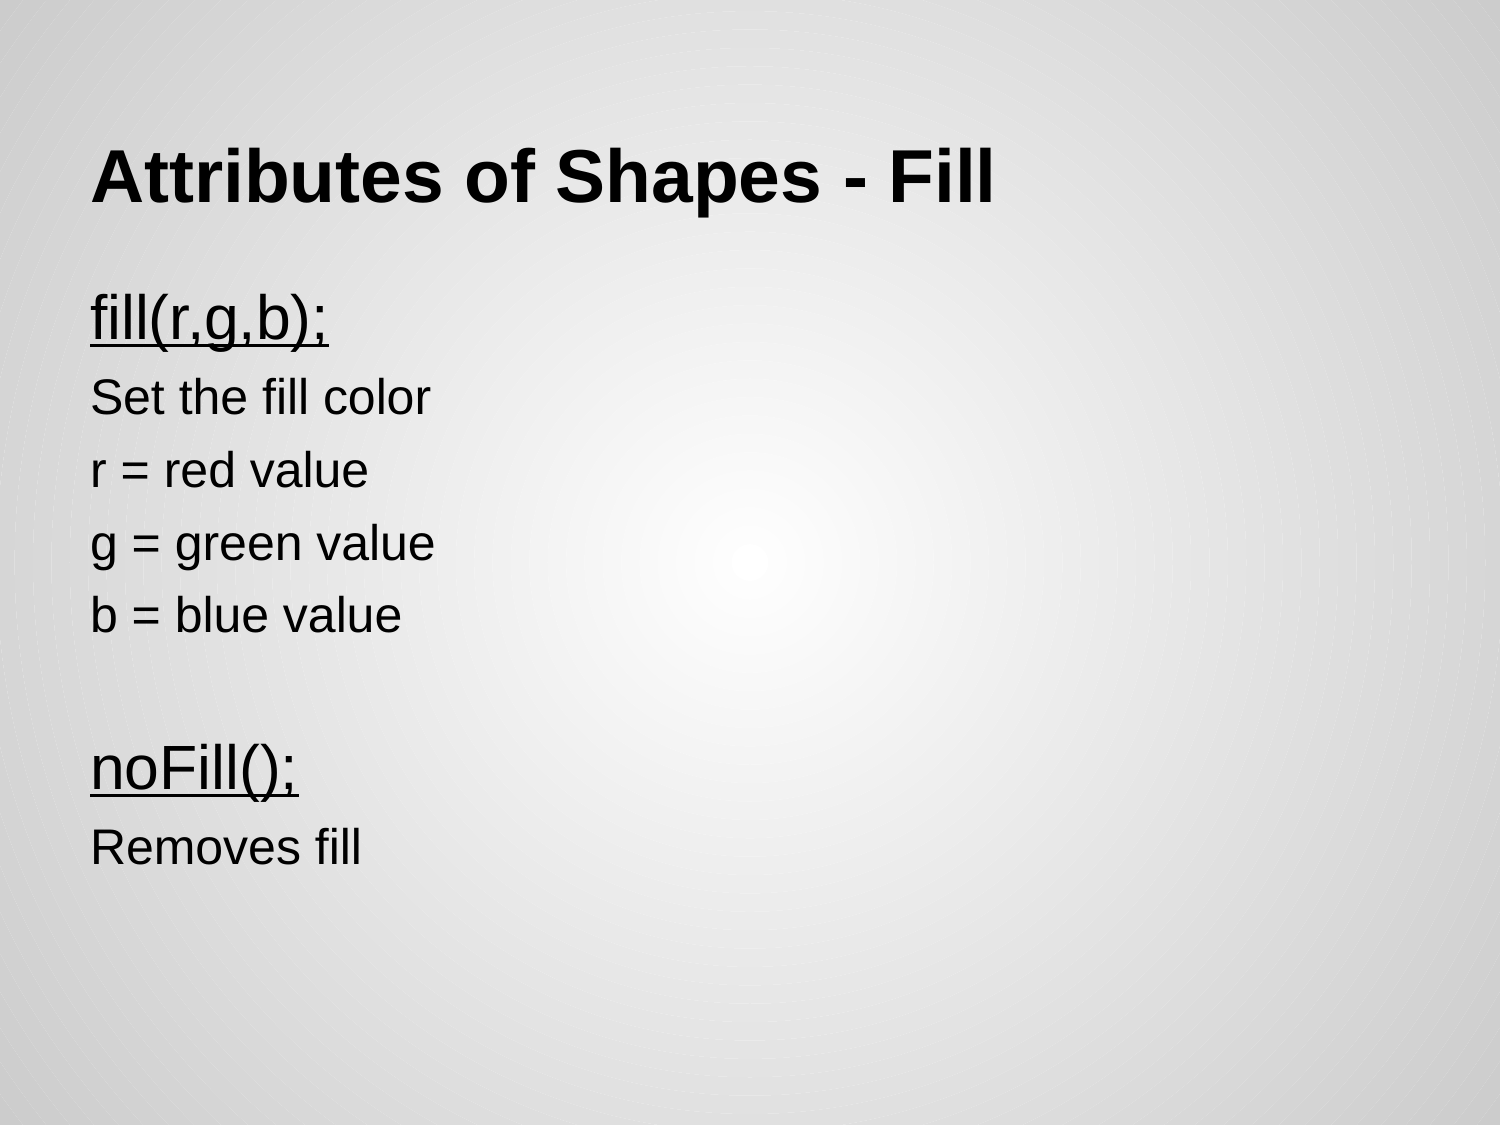

# Attributes of Shapes - Fill
fill(r,g,b);
Set the fill color
r = red value
g = green value
b = blue value

noFill();
Removes fill